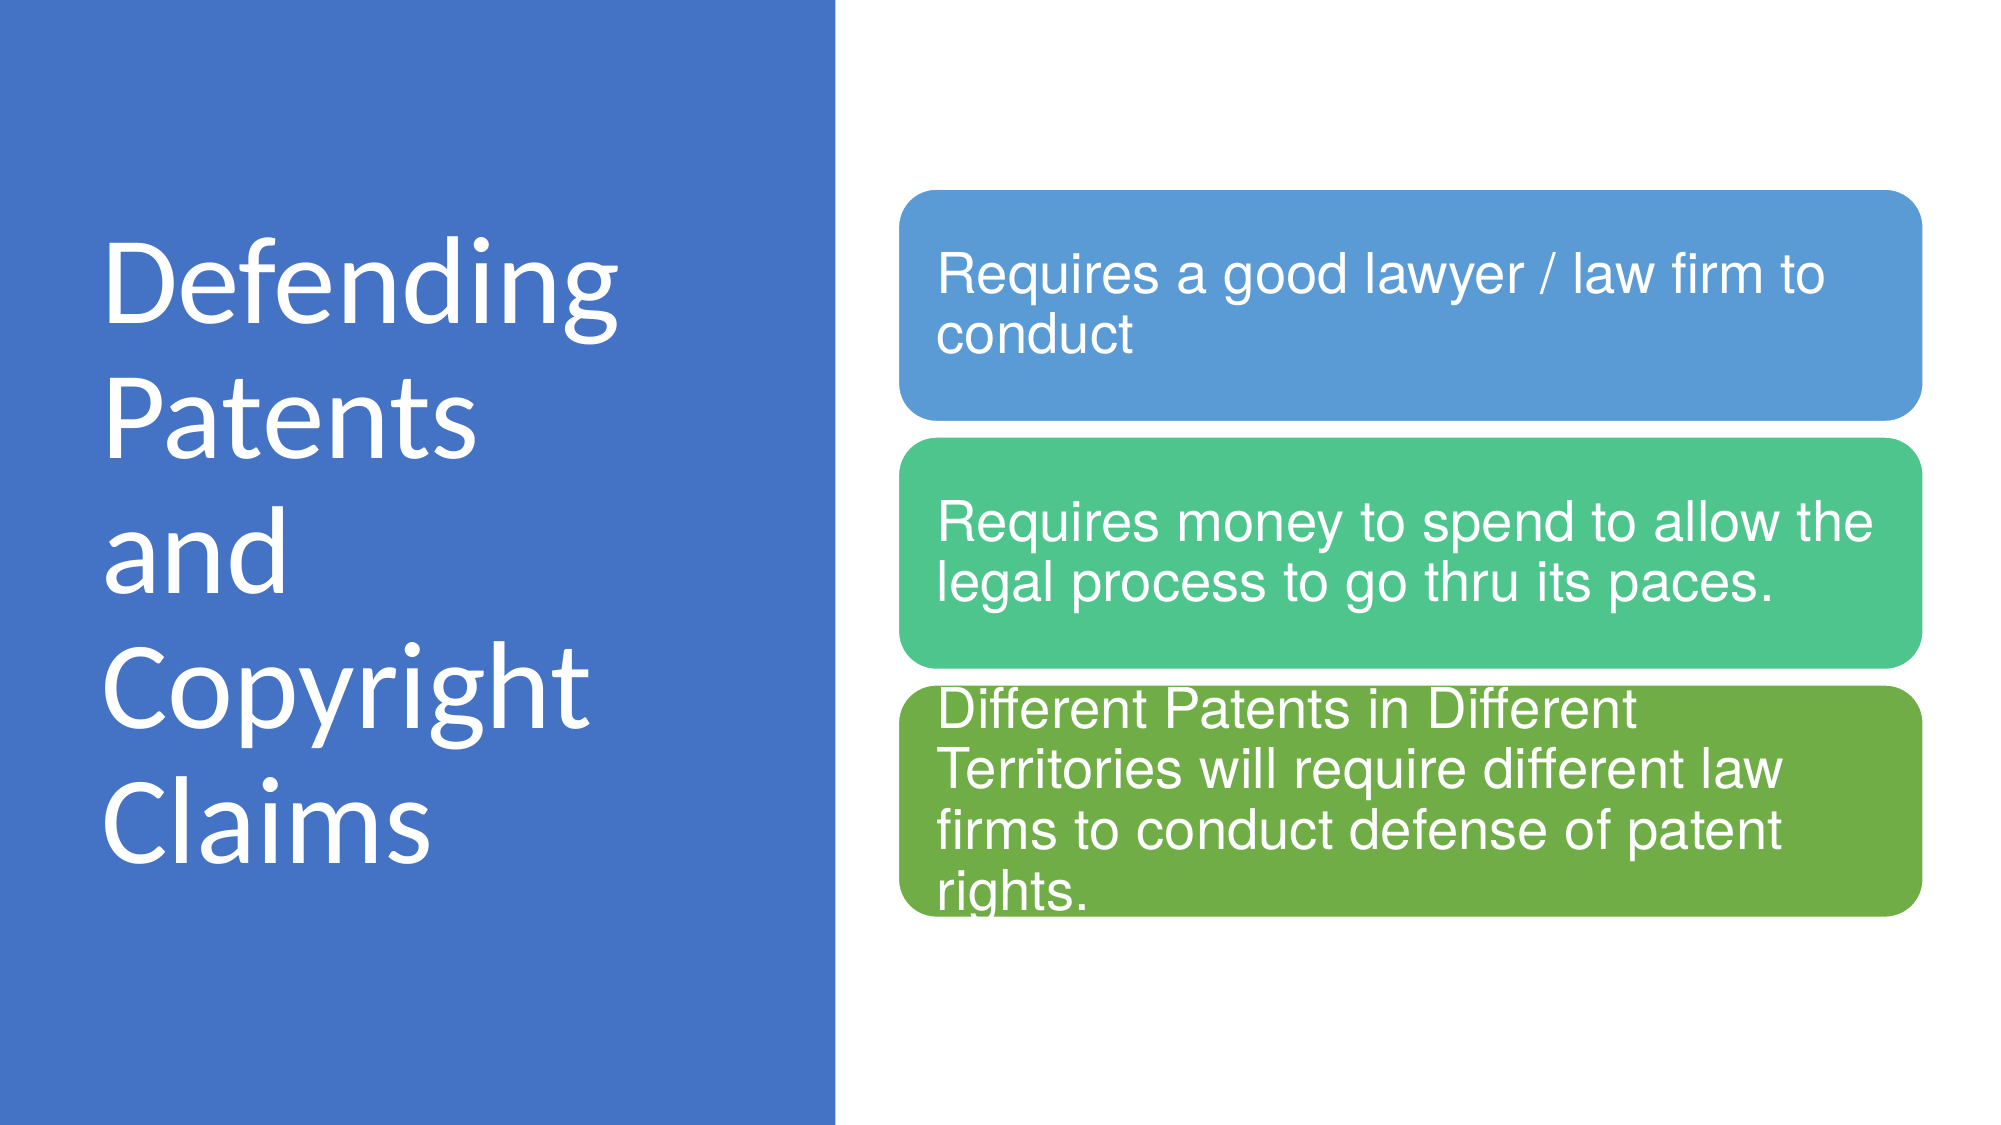

# Defending Patents and Copyright Claims
Requires a good lawyer / law firm to conduct
Requires money to spend to allow the legal process to go thru its paces.
Different Patents in Different Territories will require different law firms to conduct defense of patent rights.